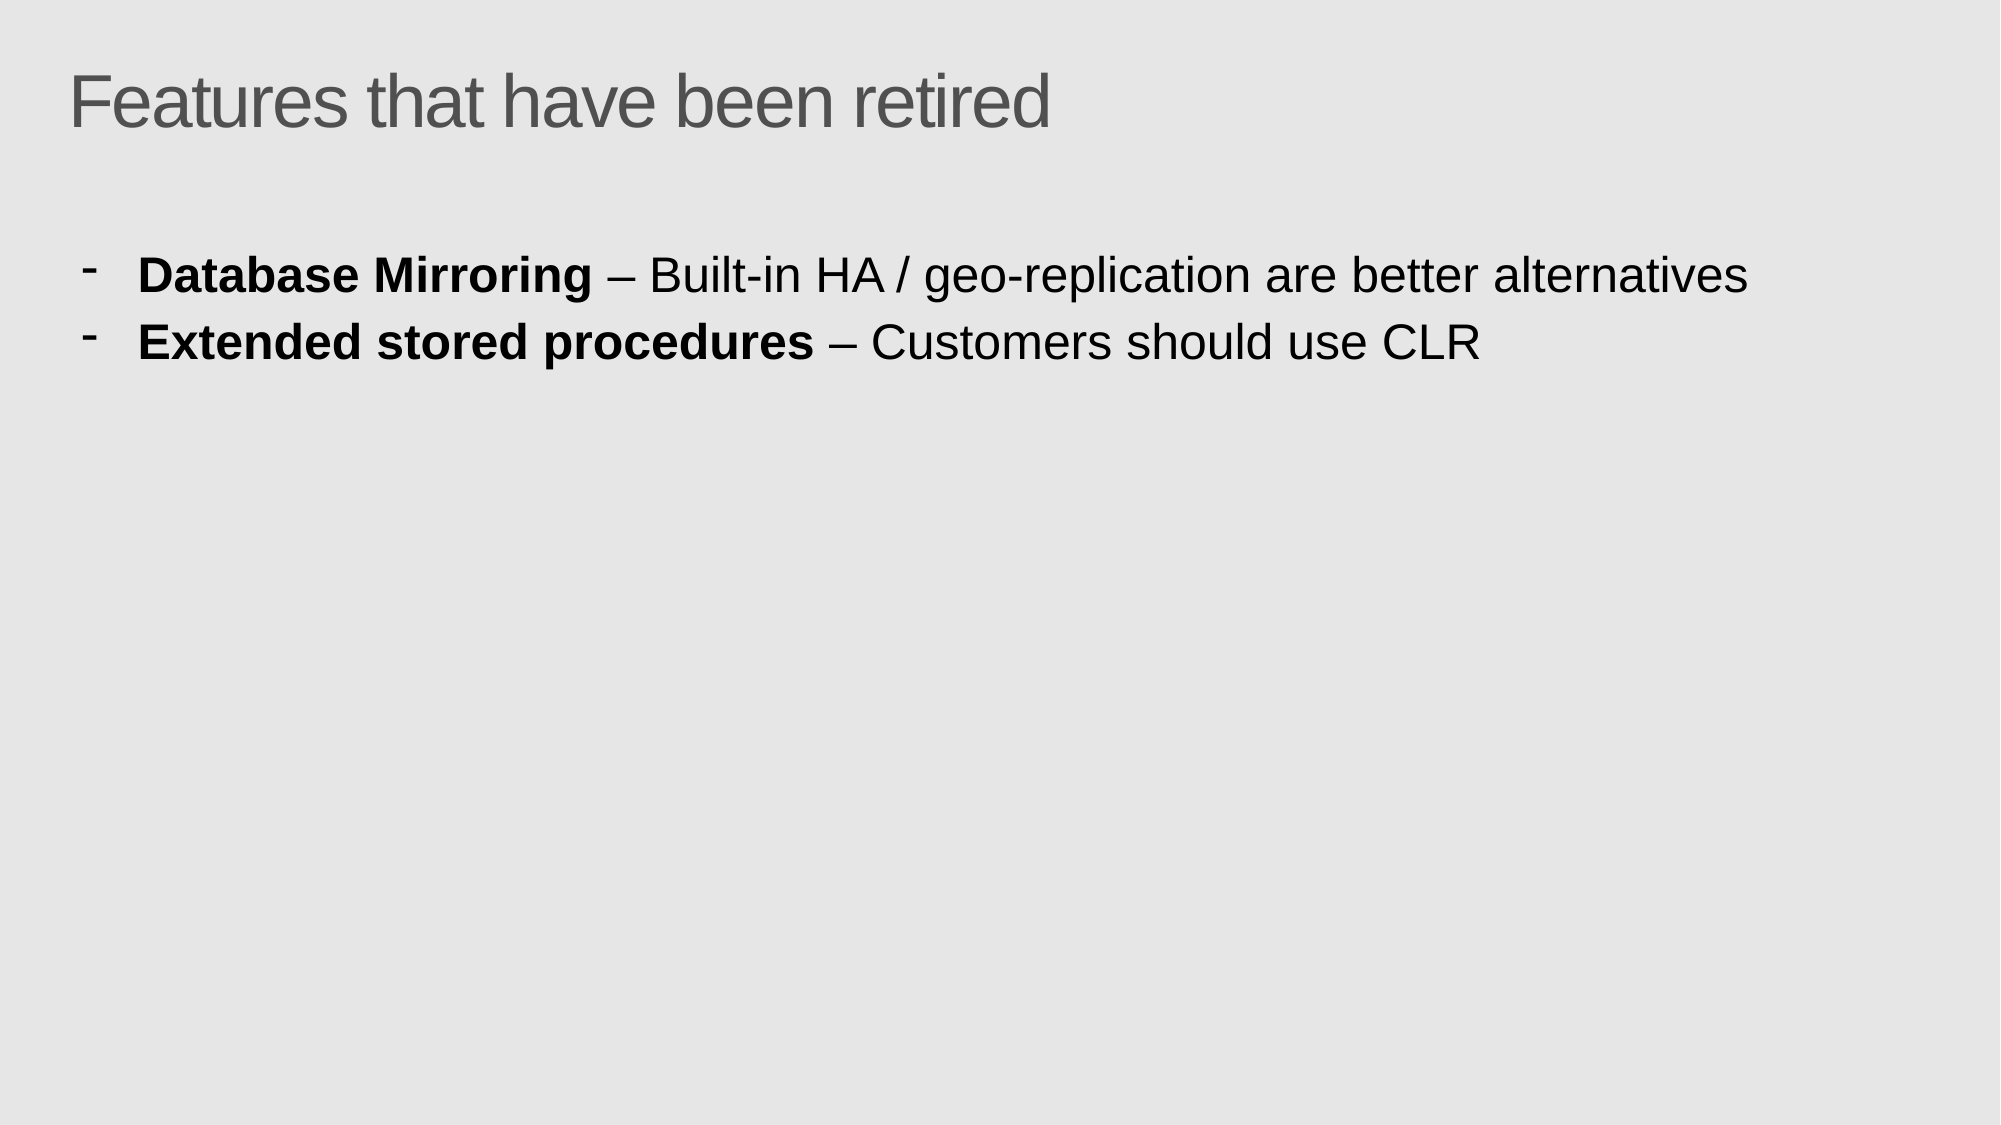

# Features that have been retired
Database Mirroring – Built-in HA / geo-replication are better alternatives
Extended stored procedures – Customers should use CLR